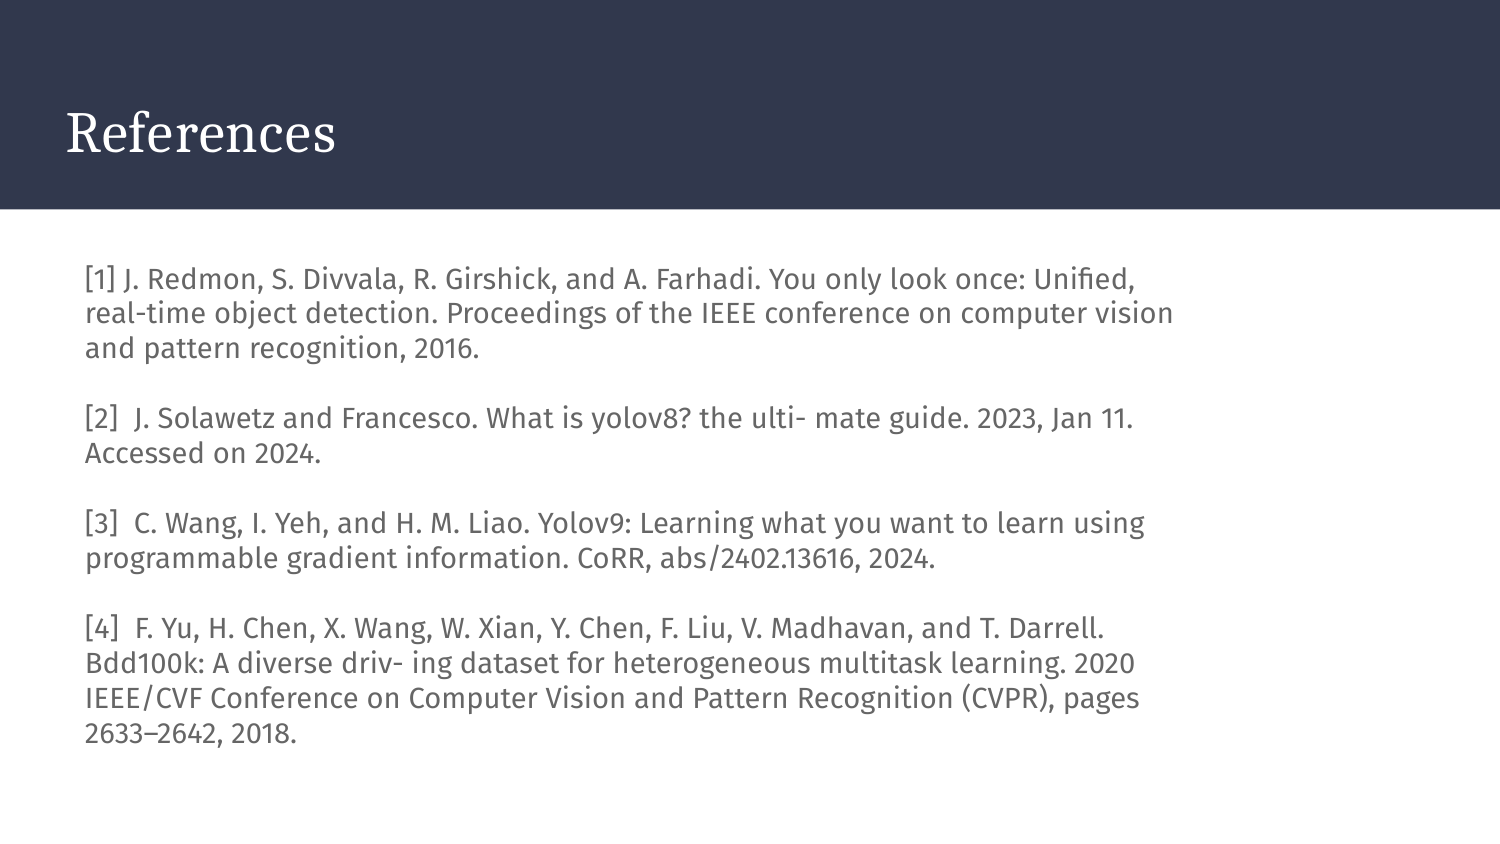

# References
[1] J. Redmon, S. Divvala, R. Girshick, and A. Farhadi. You only look once: Unified, real-time object detection. Proceedings of the IEEE conference on computer vision and pattern recognition, 2016.

[2]  J. Solawetz and Francesco. What is yolov8? the ulti- mate guide. 2023, Jan 11. Accessed on 2024.

[3]  C. Wang, I. Yeh, and H. M. Liao. Yolov9: Learning what you want to learn using programmable gradient information. CoRR, abs/2402.13616, 2024.

[4]  F. Yu, H. Chen, X. Wang, W. Xian, Y. Chen, F. Liu, V. Madhavan, and T. Darrell. Bdd100k: A diverse driv- ing dataset for heterogeneous multitask learning. 2020 IEEE/CVF Conference on Computer Vision and Pattern Recognition (CVPR), pages 2633–2642, 2018.